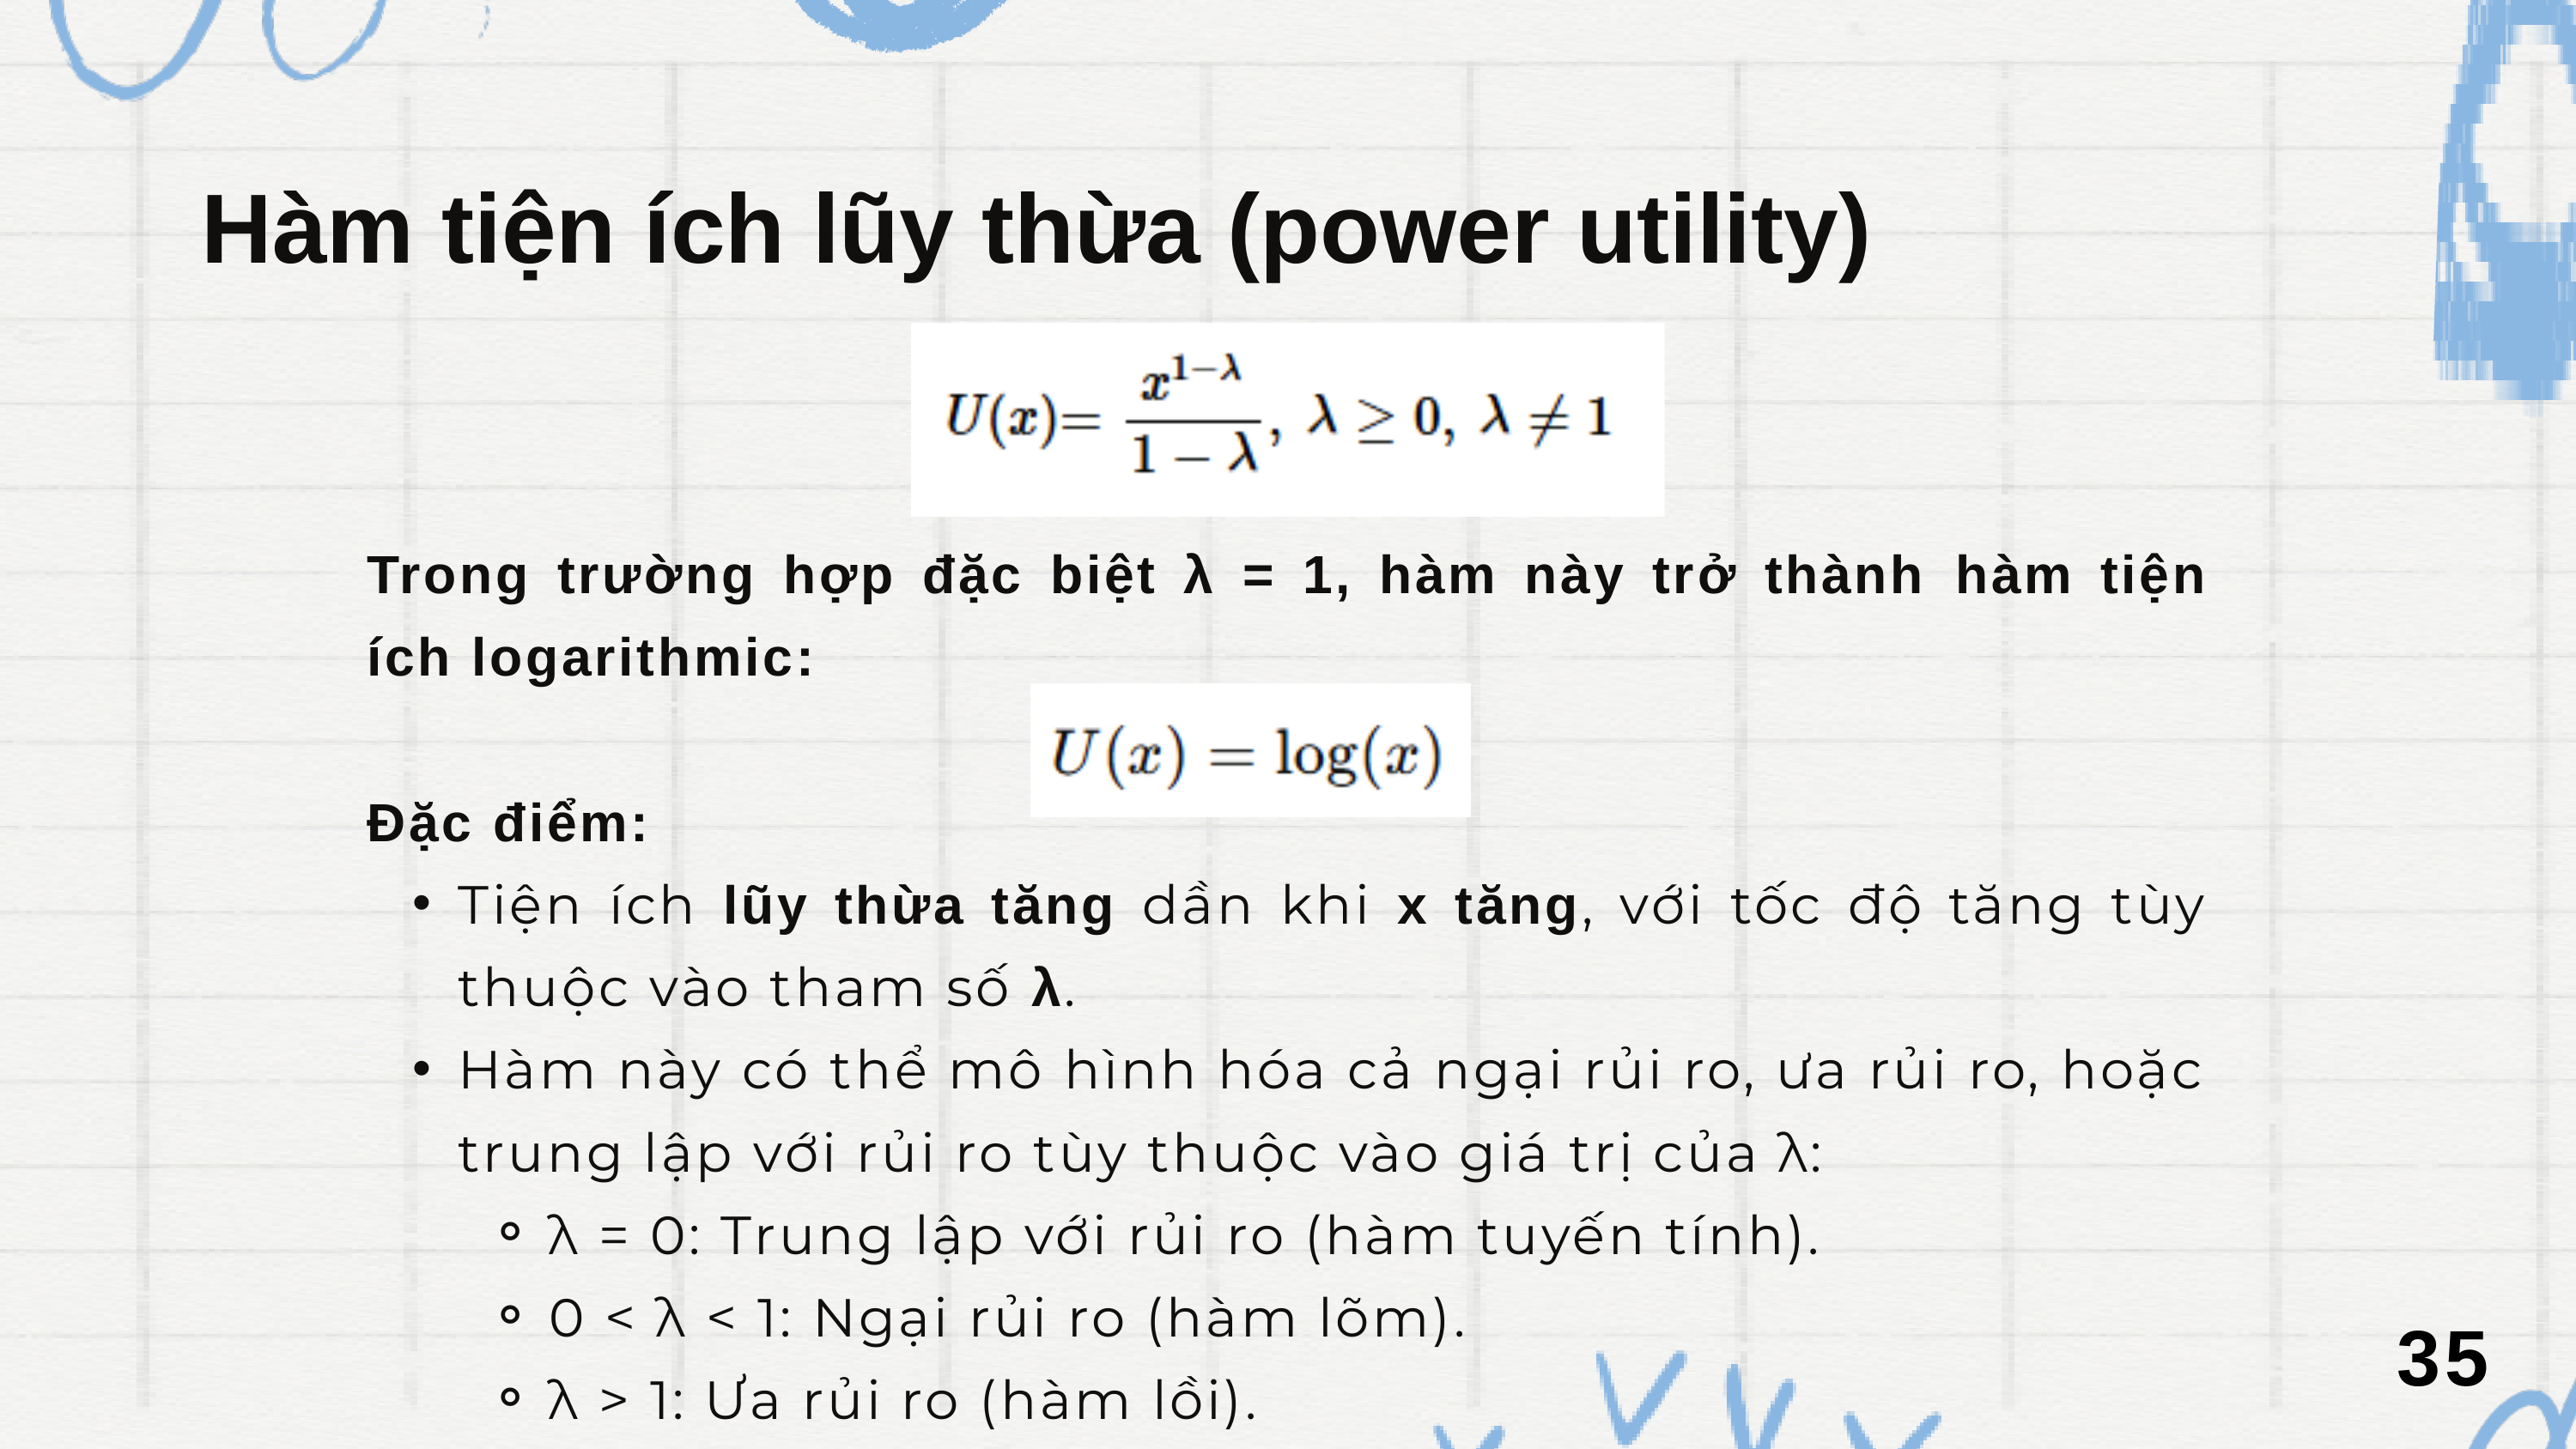

Hàm tiện ích lũy thừa (power utility)

Trong trường hợp đặc biệt λ = 1, hàm này trở thành hàm tiện ích logarithmic:

Đặc điểm:
Tiện ích lũy thừa tăng dần khi x tăng, với tốc độ tăng tùy thuộc vào tham số λ.
Hàm này có thể mô hình hóa cả ngại rủi ro, ưa rủi ro, hoặc trung lập với rủi ro tùy thuộc vào giá trị của λ:
λ = 0: Trung lập với rủi ro (hàm tuyến tính).
0 < λ < 1: Ngại rủi ro (hàm lõm).
λ > 1: Ưa rủi ro (hàm lồi).

35